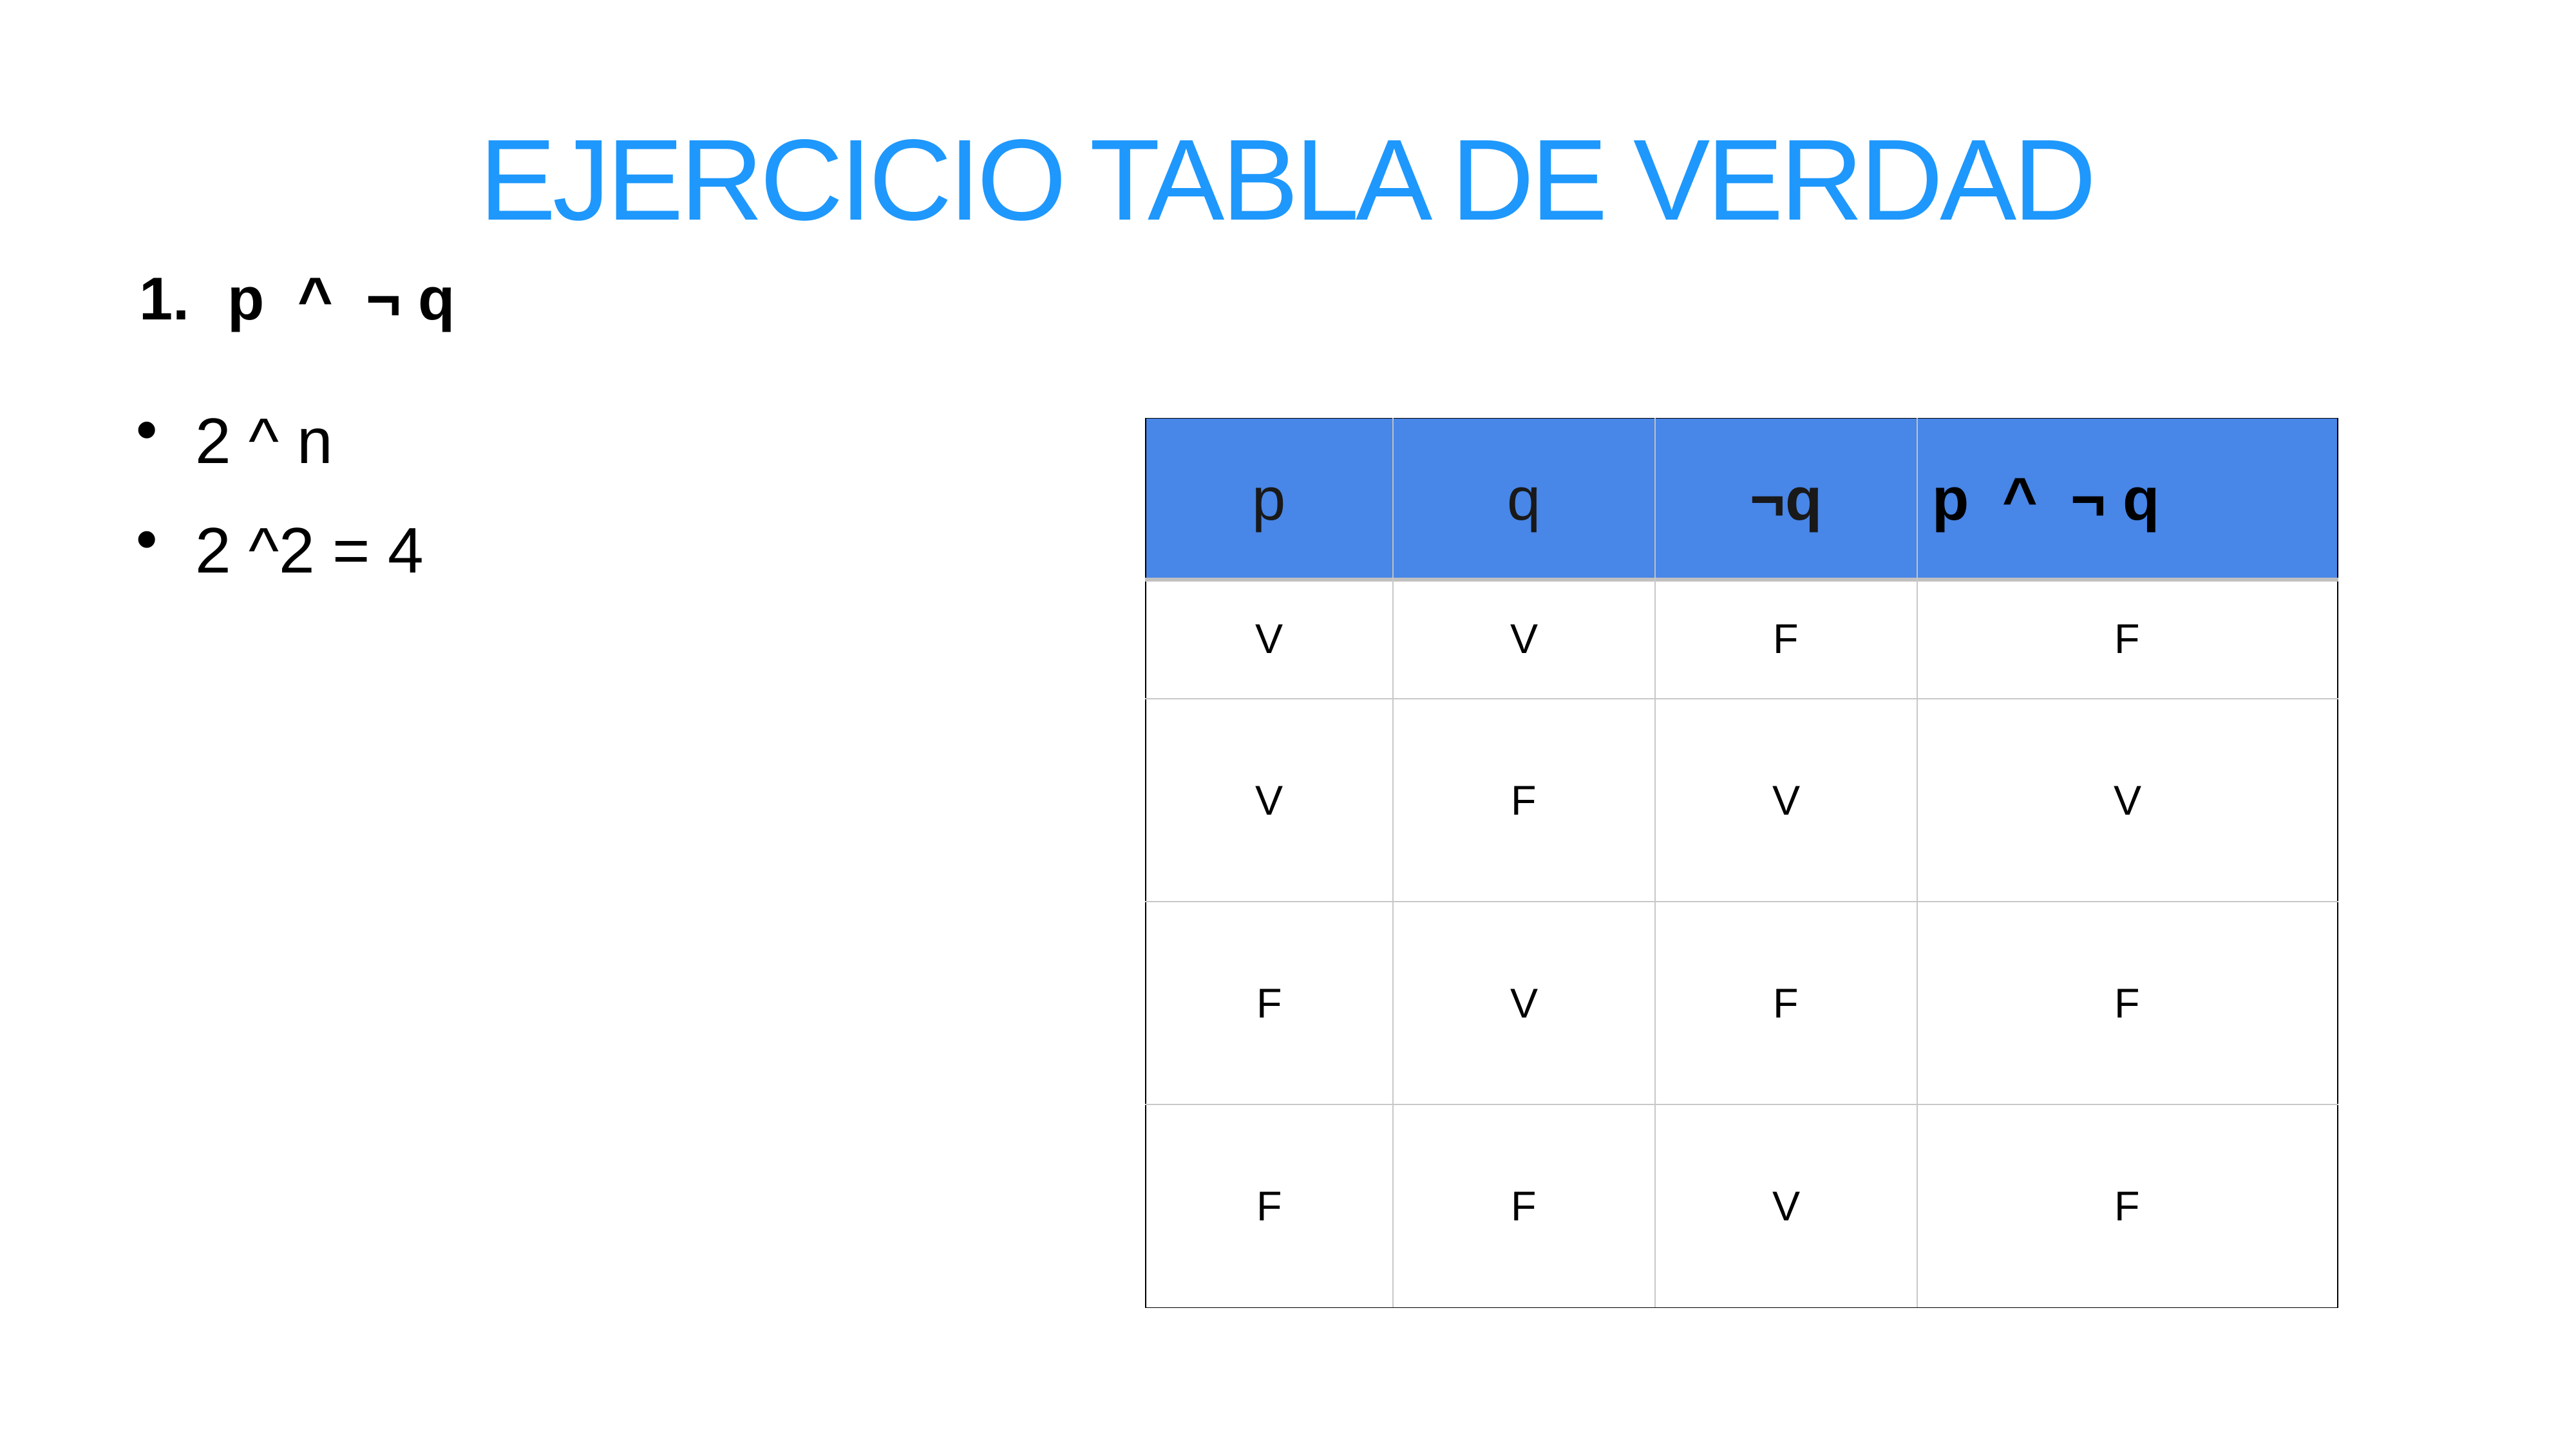

# EJERCICIO TABLA DE VERDAD
p  ^  ¬ q
2 ^ n
2 ^2 = 4
| p | q | ¬q | p ^ ¬ q |
| --- | --- | --- | --- |
| V | V | F | F |
| V | F | V | V |
| F | V | F | F |
| F | F | V | F |